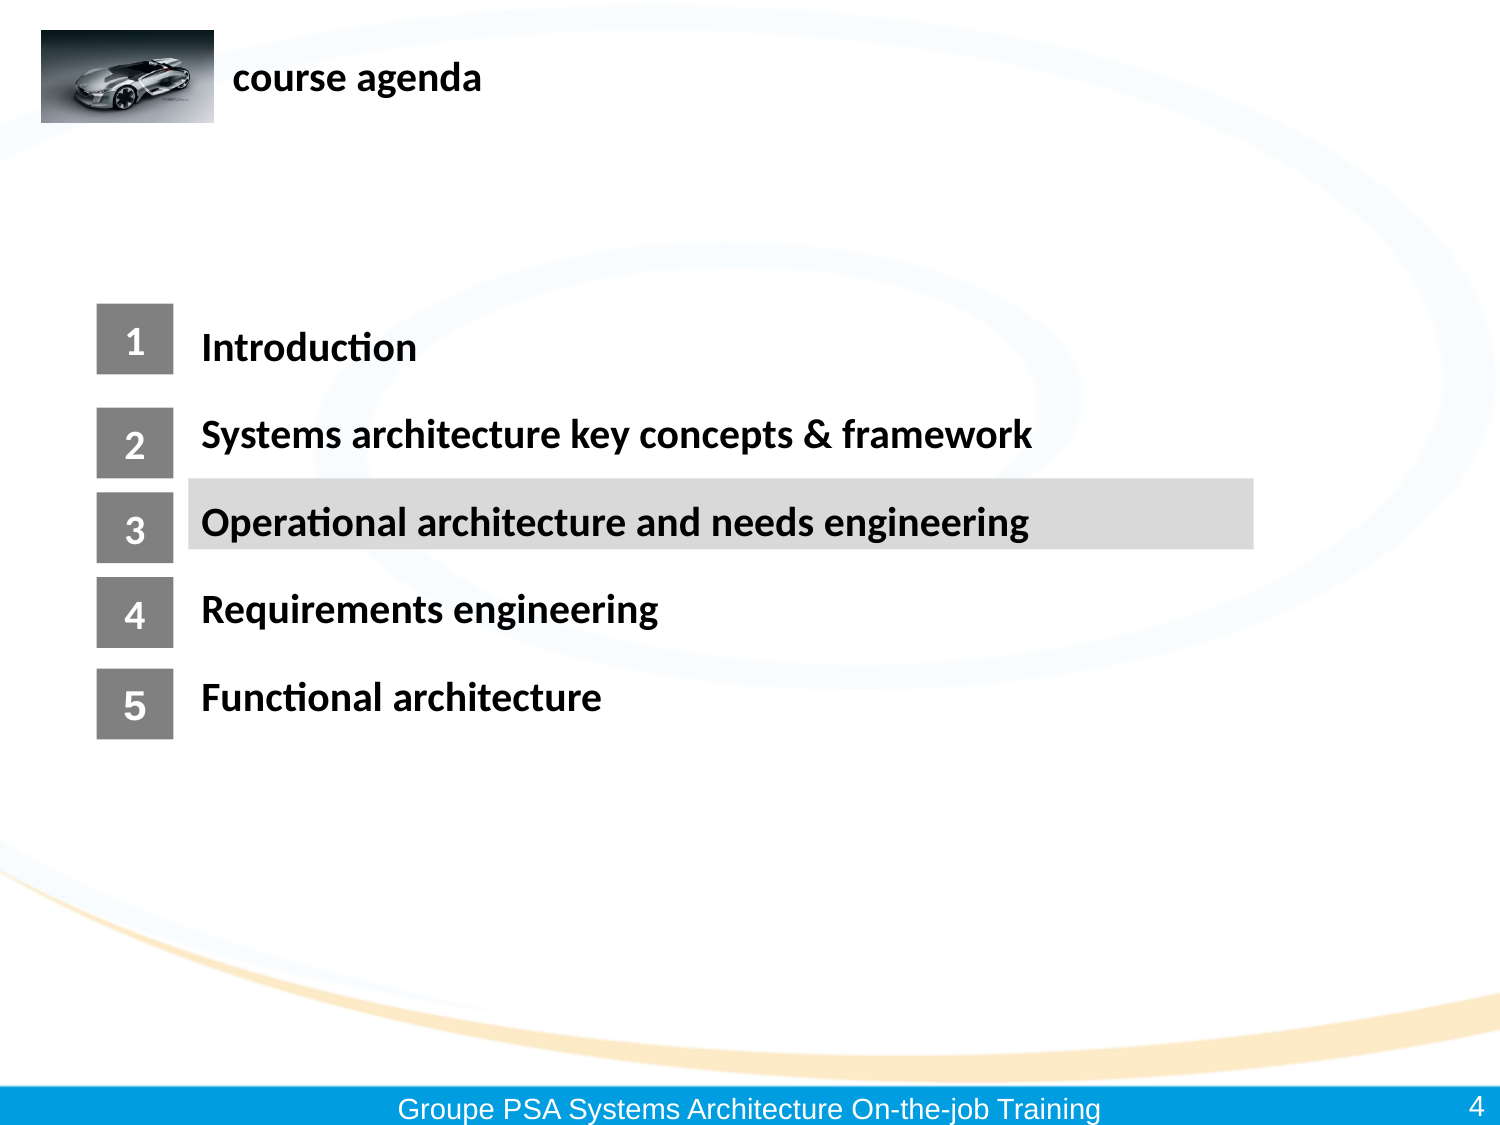

# course agenda
Introduction
Systems architecture key concepts & framework
Operational architecture and needs engineering
Requirements engineering
Functional architecture
1
2

3
4
5
4
Groupe PSA Systems Architecture On-the-job Training